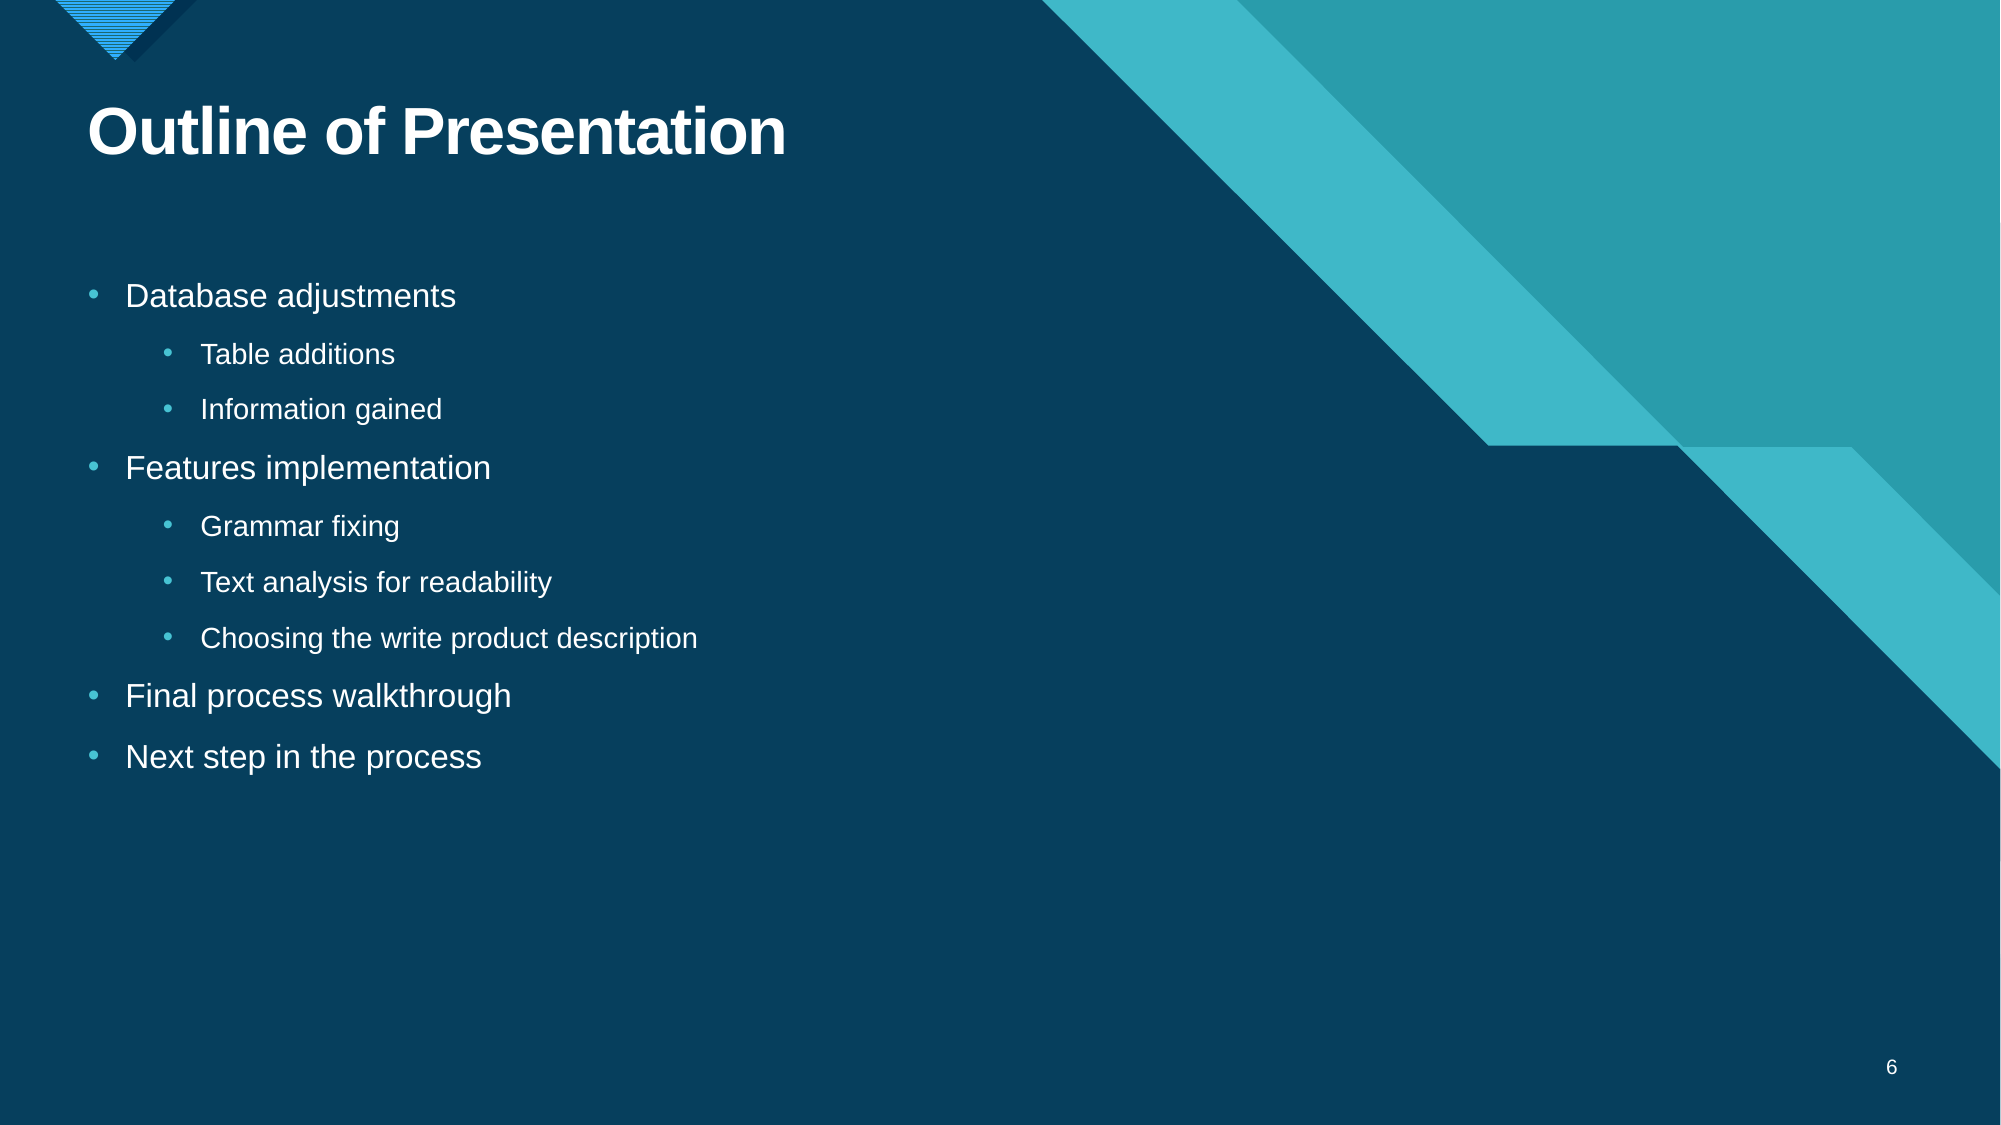

# Outline of Presentation
Database adjustments
Table additions
Information gained
Features implementation
Grammar fixing
Text analysis for readability
Choosing the write product description
Final process walkthrough
Next step in the process
6